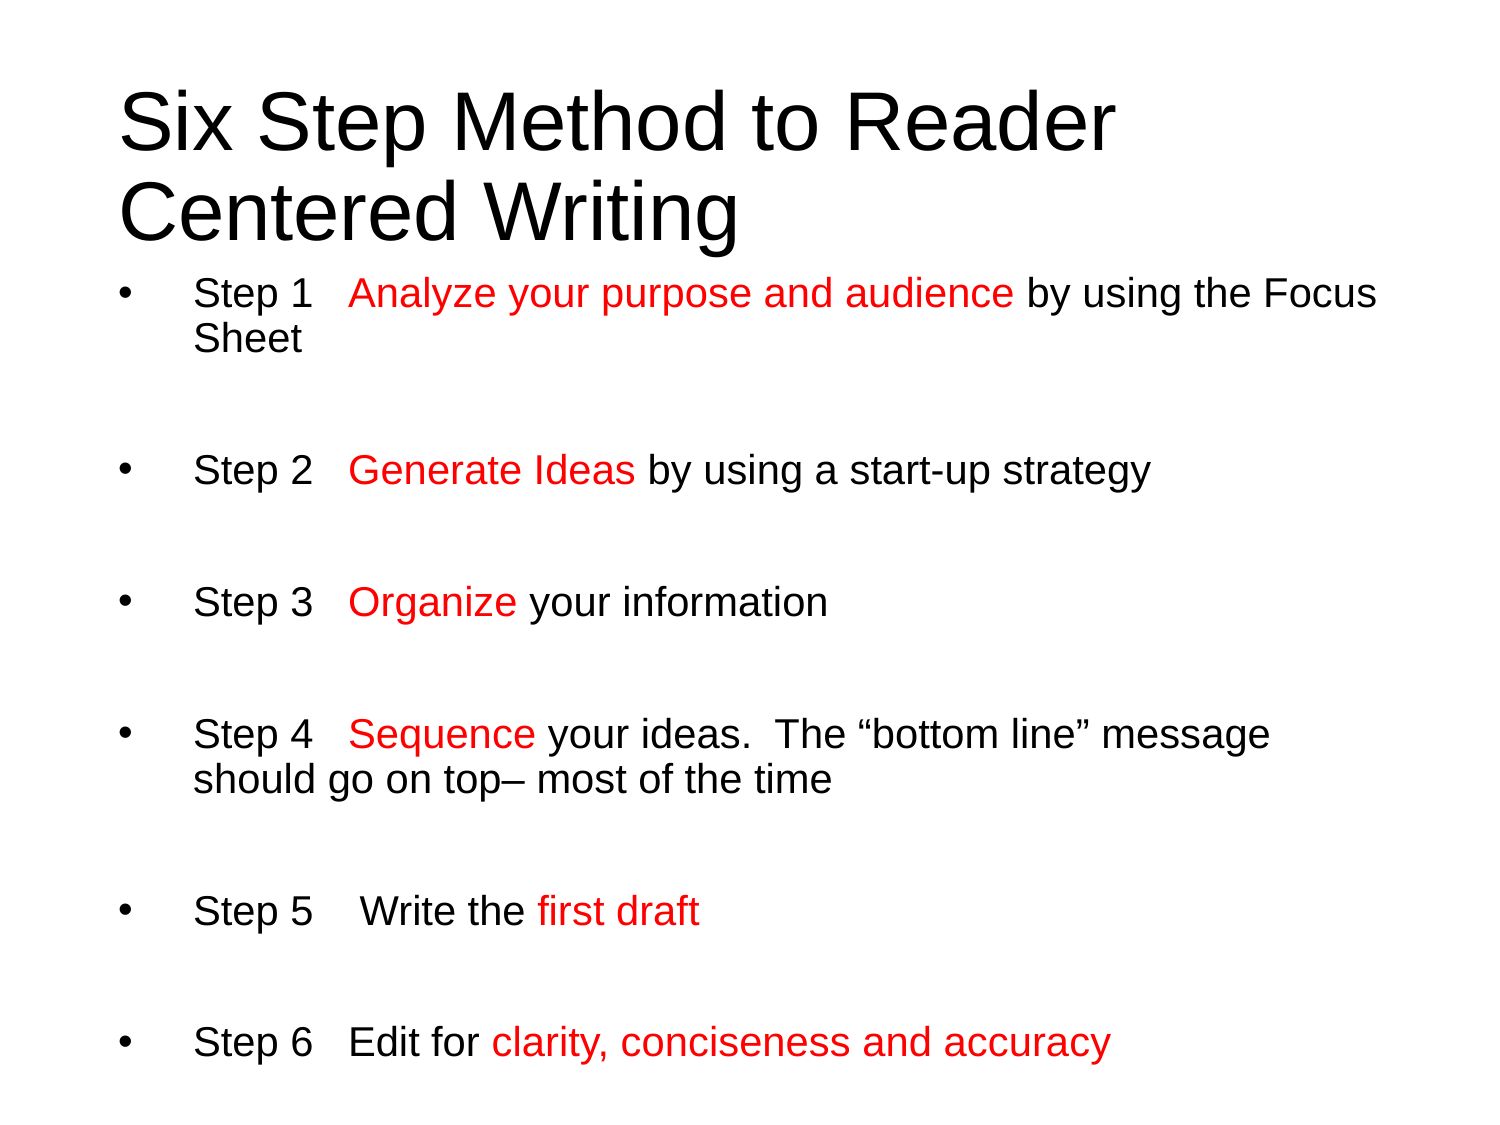

# Six Step Method to Reader Centered Writing
Step 1   Analyze your purpose and audience by using the Focus Sheet

Step 2   Generate Ideas by using a start-up strategy

Step 3   Organize your information

Step 4   Sequence your ideas.  The “bottom line” message should go on top– most of the time

Step 5    Write the first draft

Step 6   Edit for clarity, conciseness and accuracy